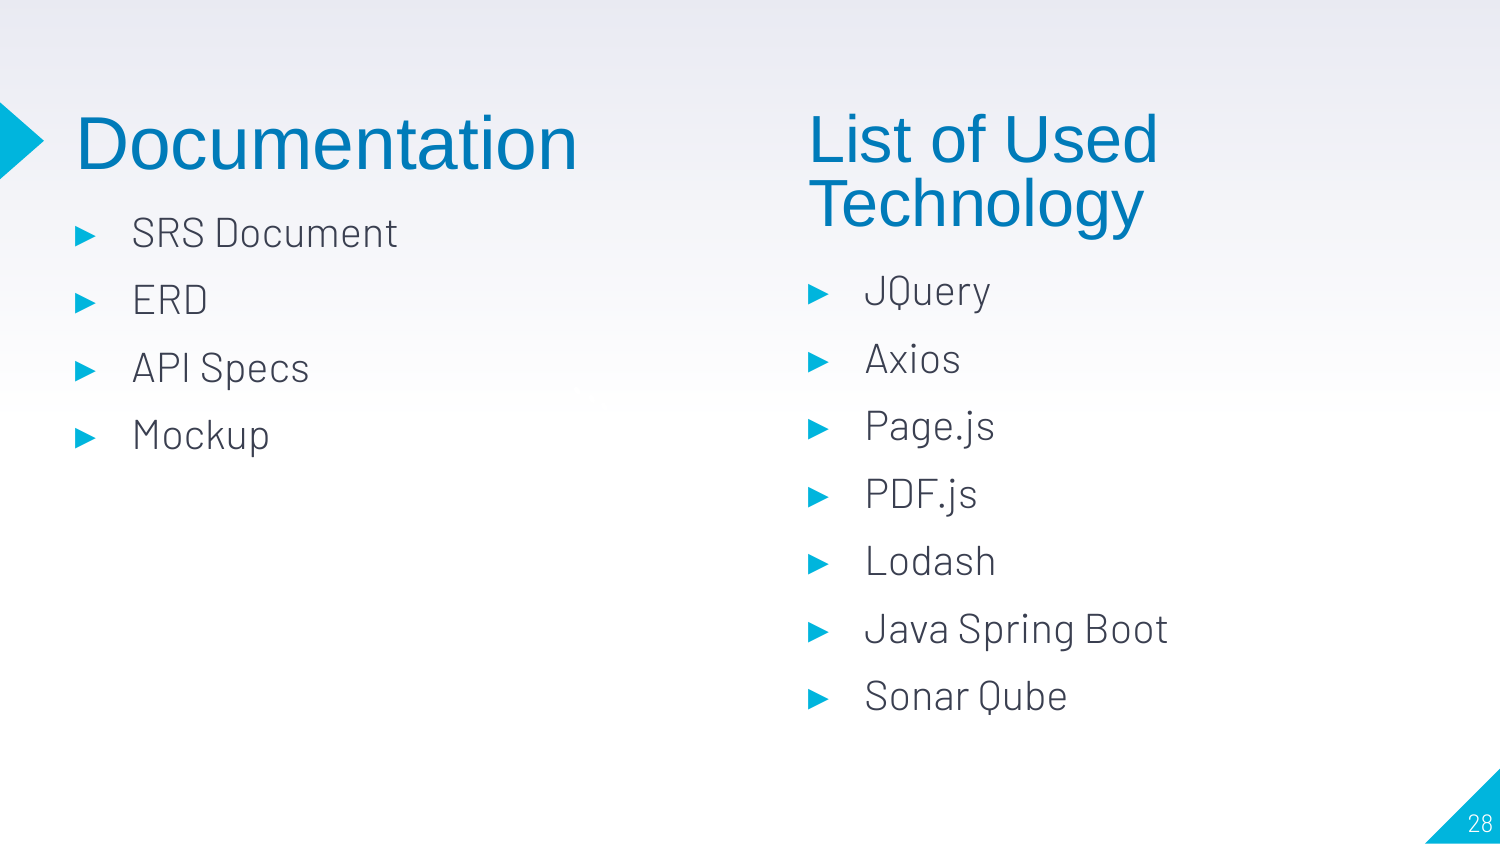

# Documentation
List of Used Technology
SRS Document
ERD
API Specs
Mockup
JQuery
Axios
Page.js
PDF.js
Lodash
Java Spring Boot
Sonar Qube

28